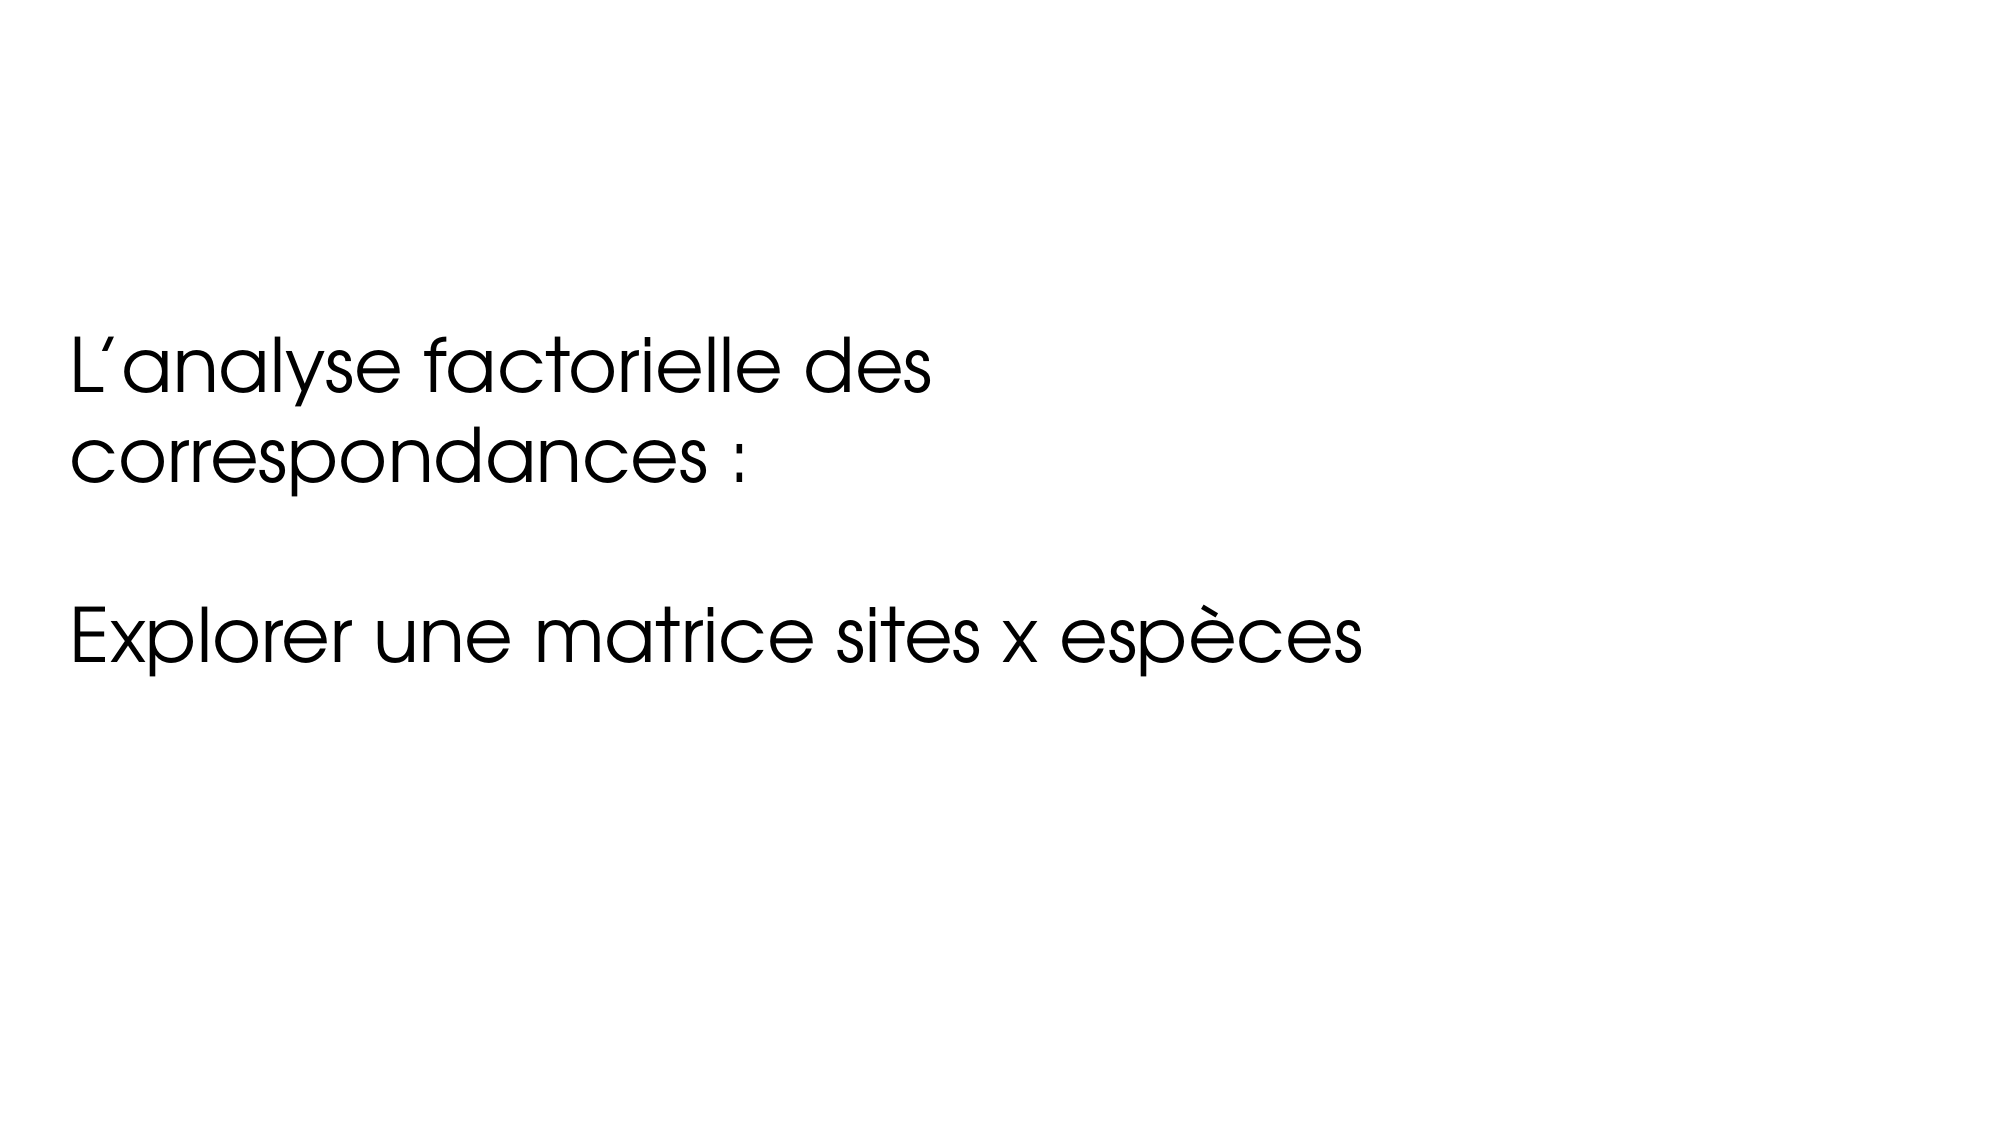

L’analyse factorielle des correspondances :

Explorer une matrice sites x espèces